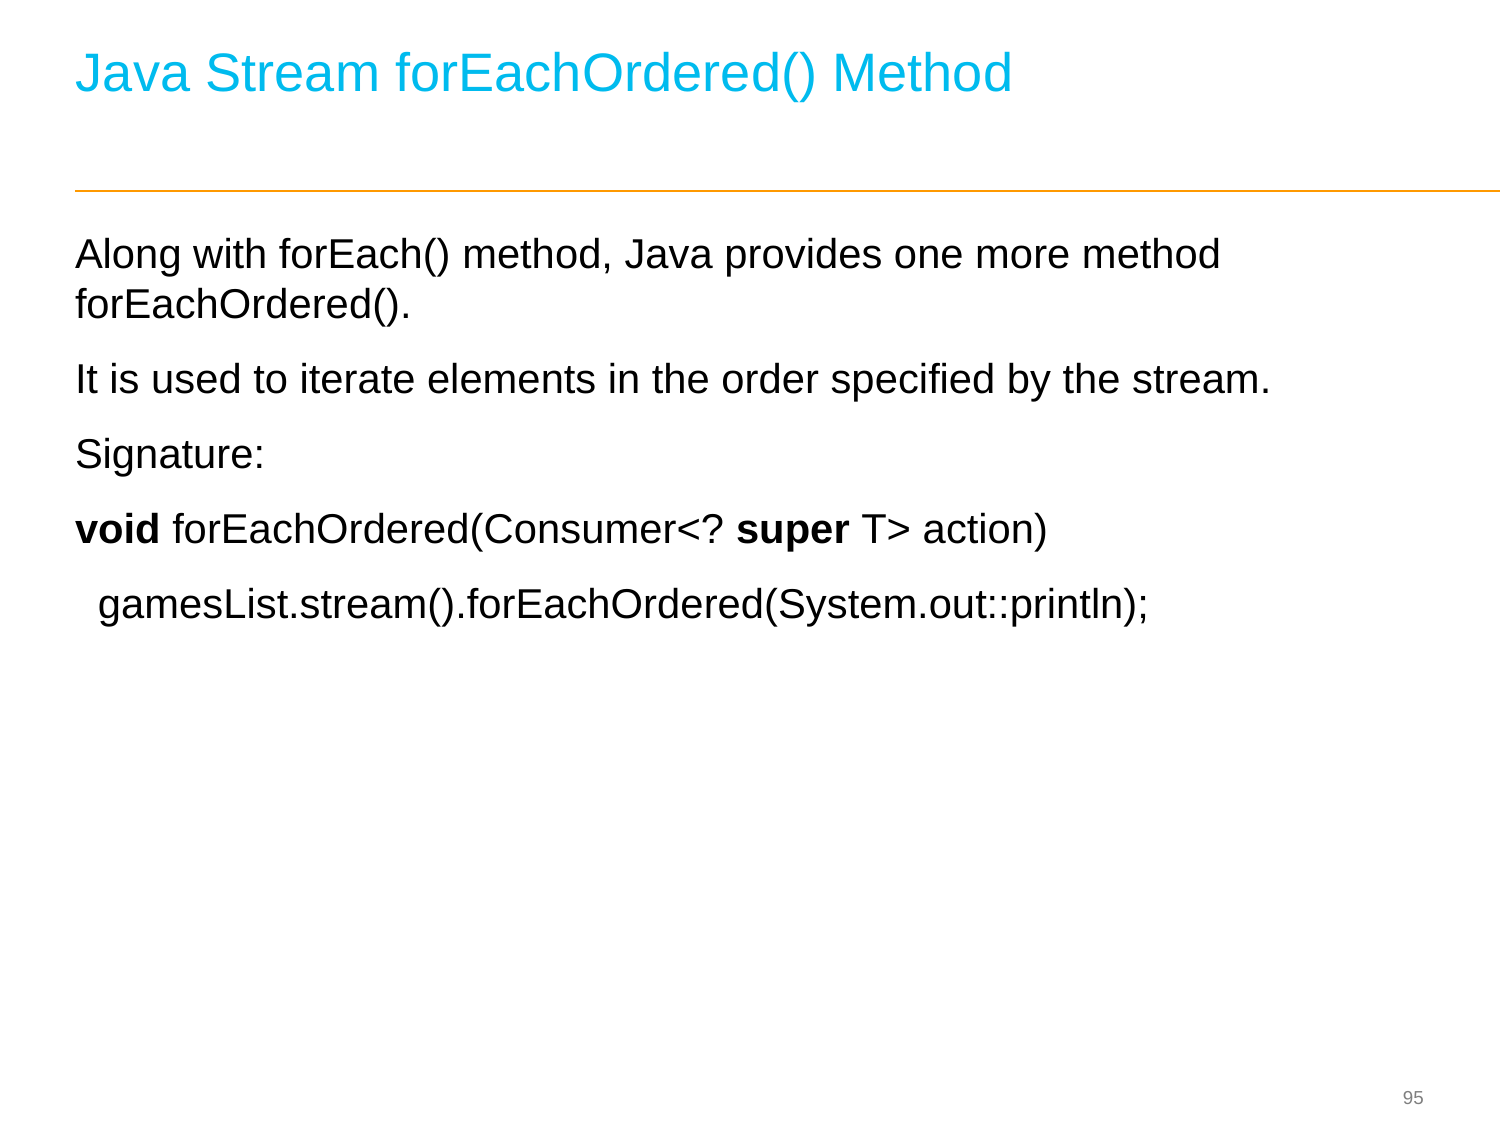

# Java Stream forEachOrdered() Method
Along with forEach() method, Java provides one more method forEachOrdered().
It is used to iterate elements in the order specified by the stream.
Signature:
void forEachOrdered(Consumer<? super T> action)
  gamesList.stream().forEachOrdered(System.out::println);